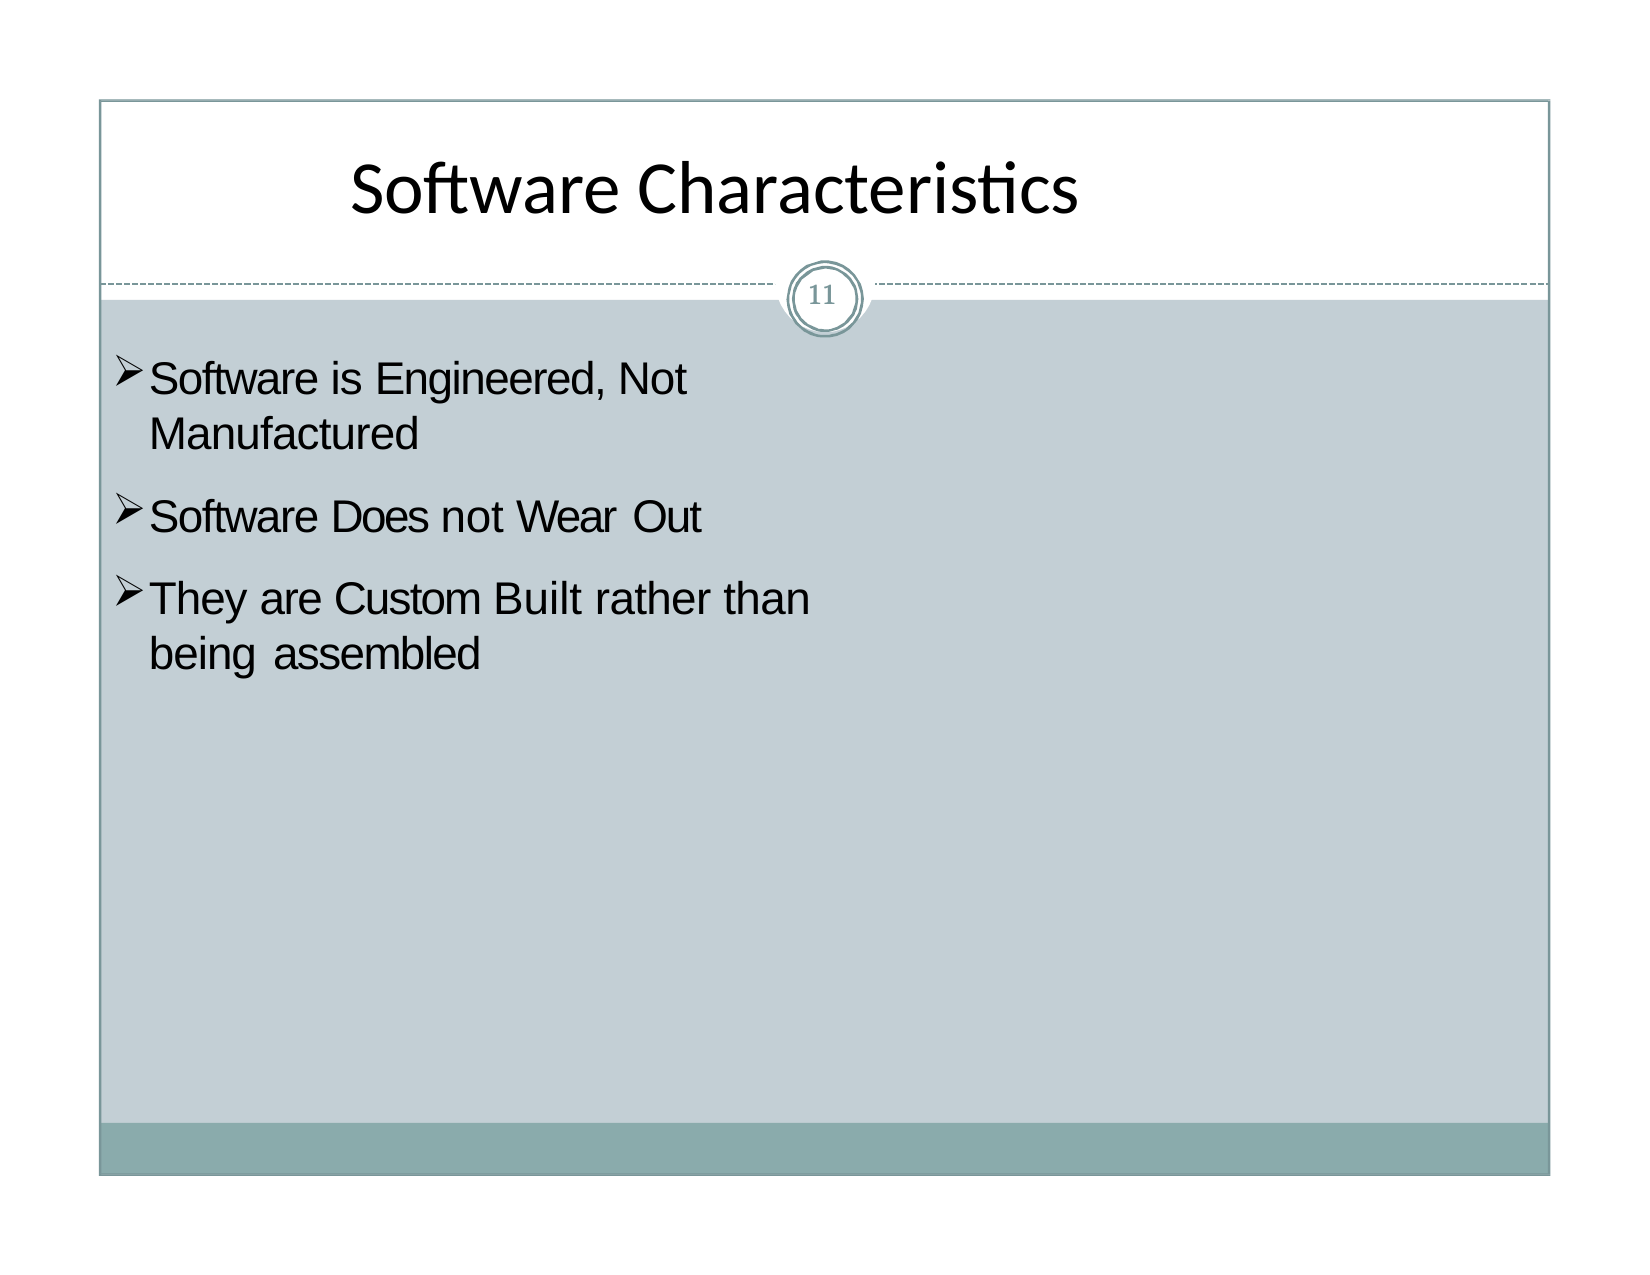

# Software Characteristics

11

Software is Engineered, Not Manufactured
Software Does not Wear Out
They are Custom Built rather than being  assembled